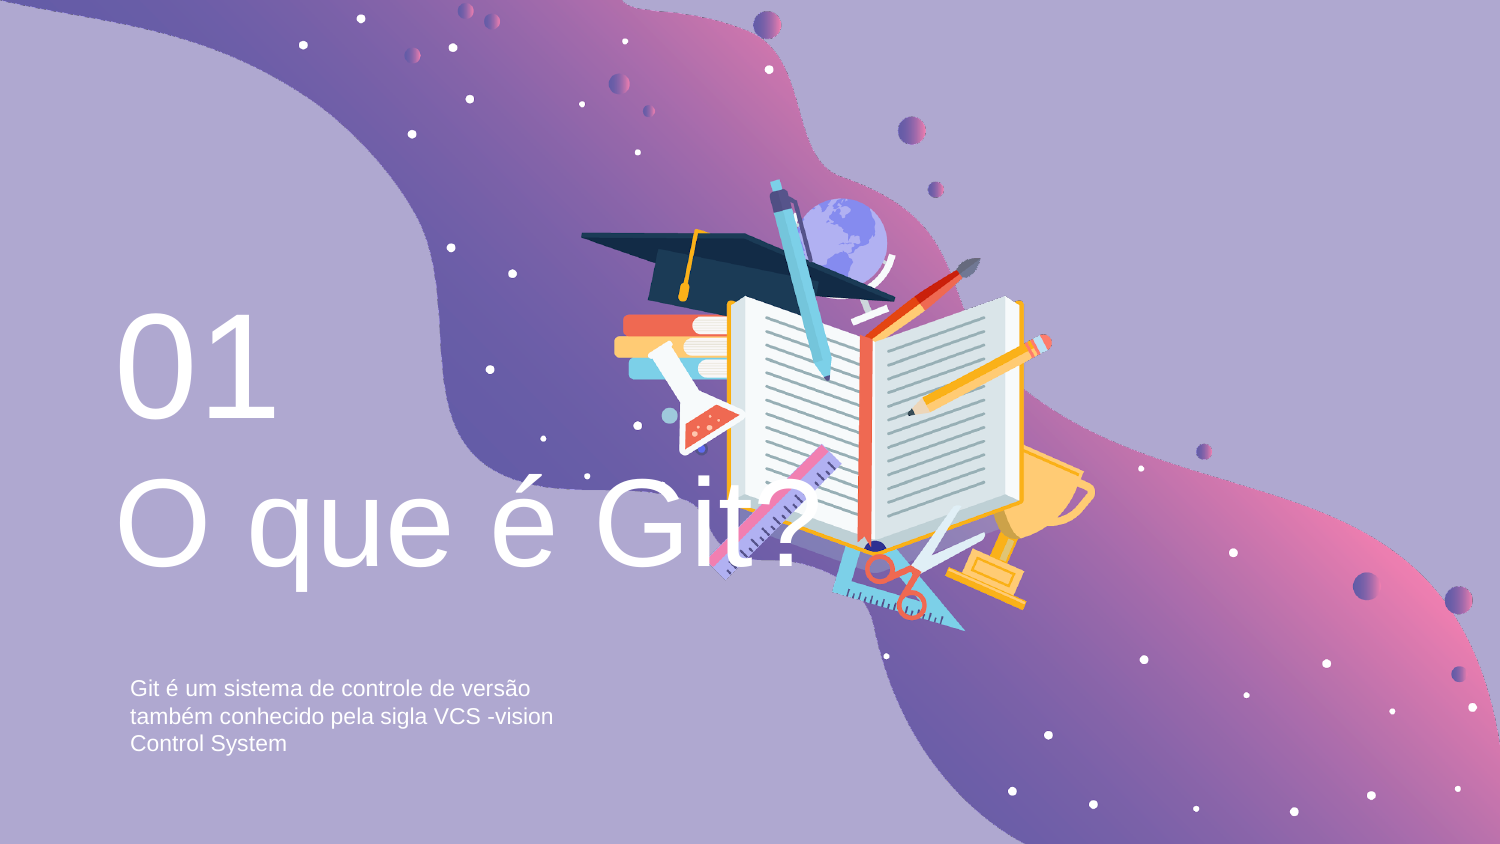

# 01
O que é Git?
Git é um sistema de controle de versão também conhecido pela sigla VCS -vision Control System